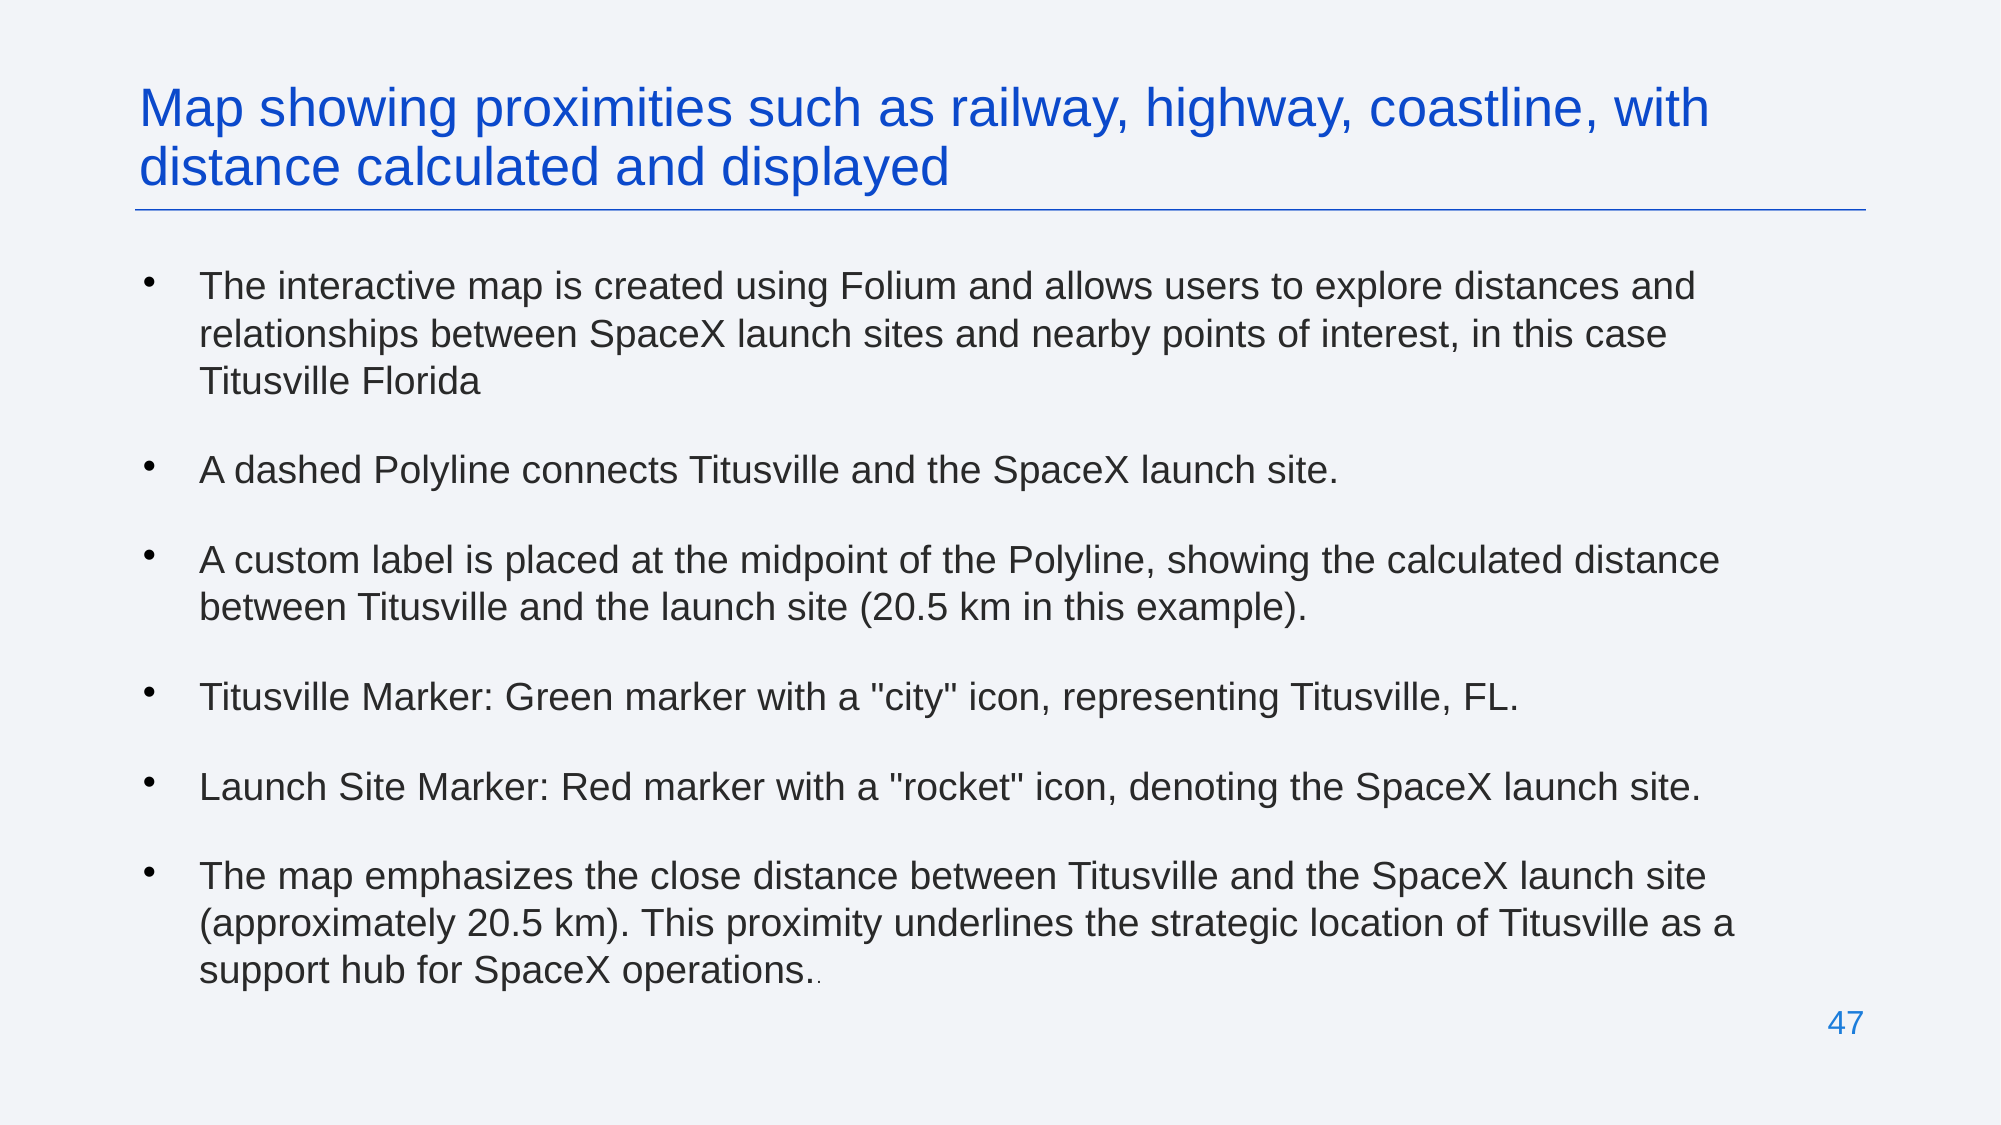

Map showing proximities such as railway, highway, coastline, with distance calculated and displayed
# The interactive map is created using Folium and allows users to explore distances and relationships between SpaceX launch sites and nearby points of interest, in this case Titusville Florida
A dashed Polyline connects Titusville and the SpaceX launch site.
A custom label is placed at the midpoint of the Polyline, showing the calculated distance between Titusville and the launch site (20.5 km in this example).
Titusville Marker: Green marker with a "city" icon, representing Titusville, FL.
Launch Site Marker: Red marker with a "rocket" icon, denoting the SpaceX launch site.
The map emphasizes the close distance between Titusville and the SpaceX launch site (approximately 20.5 km). This proximity underlines the strategic location of Titusville as a support hub for SpaceX operations..

47